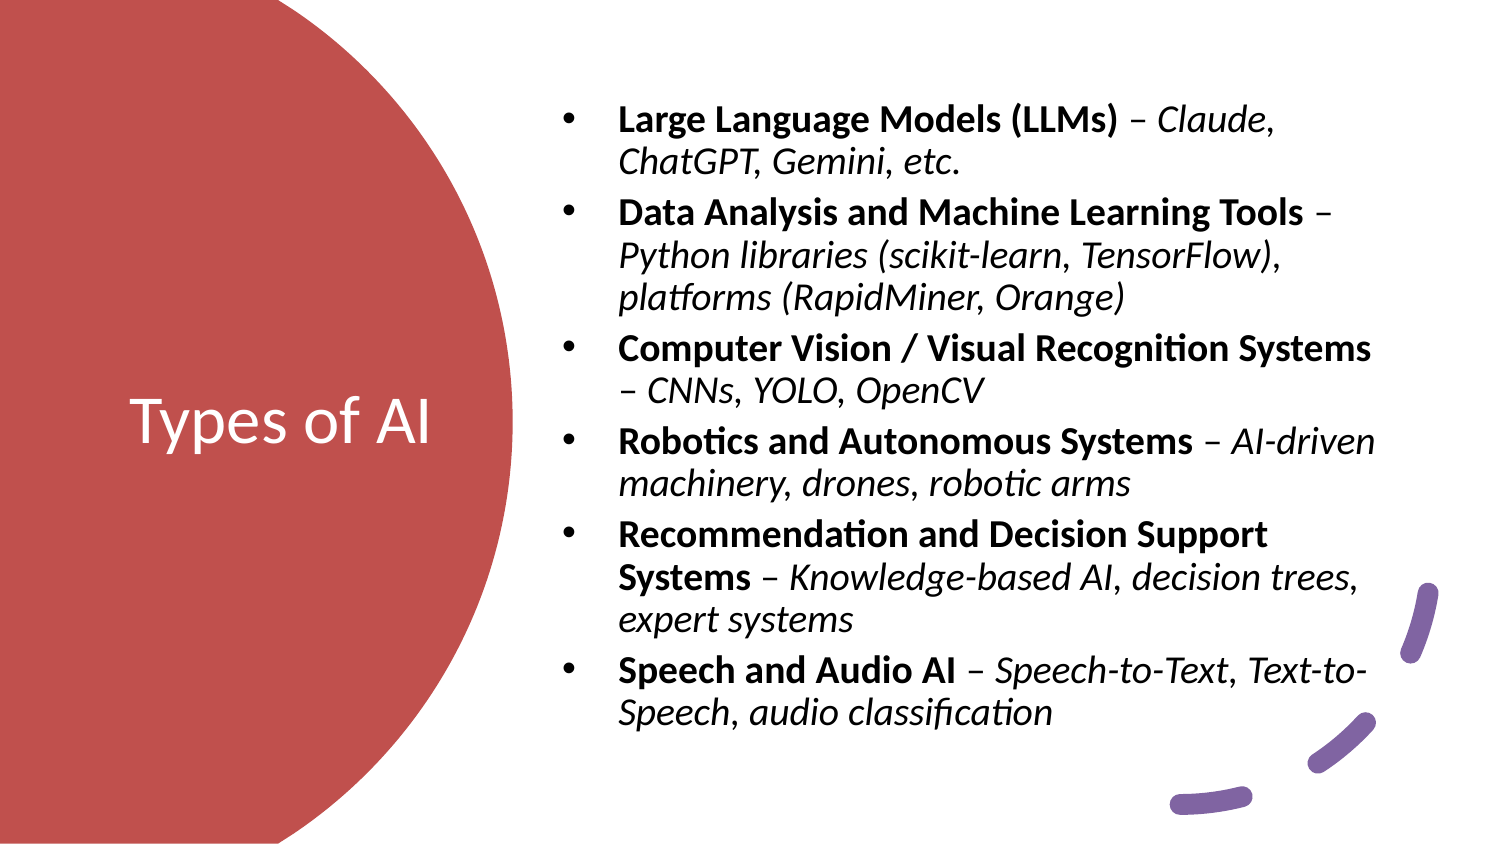

Large Language Models (LLMs) – Claude, ChatGPT, Gemini, etc.
Data Analysis and Machine Learning Tools – Python libraries (scikit-learn, TensorFlow), platforms (RapidMiner, Orange)
Computer Vision / Visual Recognition Systems – CNNs, YOLO, OpenCV
Robotics and Autonomous Systems – AI-driven machinery, drones, robotic arms
Recommendation and Decision Support Systems – Knowledge-based AI, decision trees, expert systems
Speech and Audio AI – Speech-to-Text, Text-to-Speech, audio classification
# Types of AI